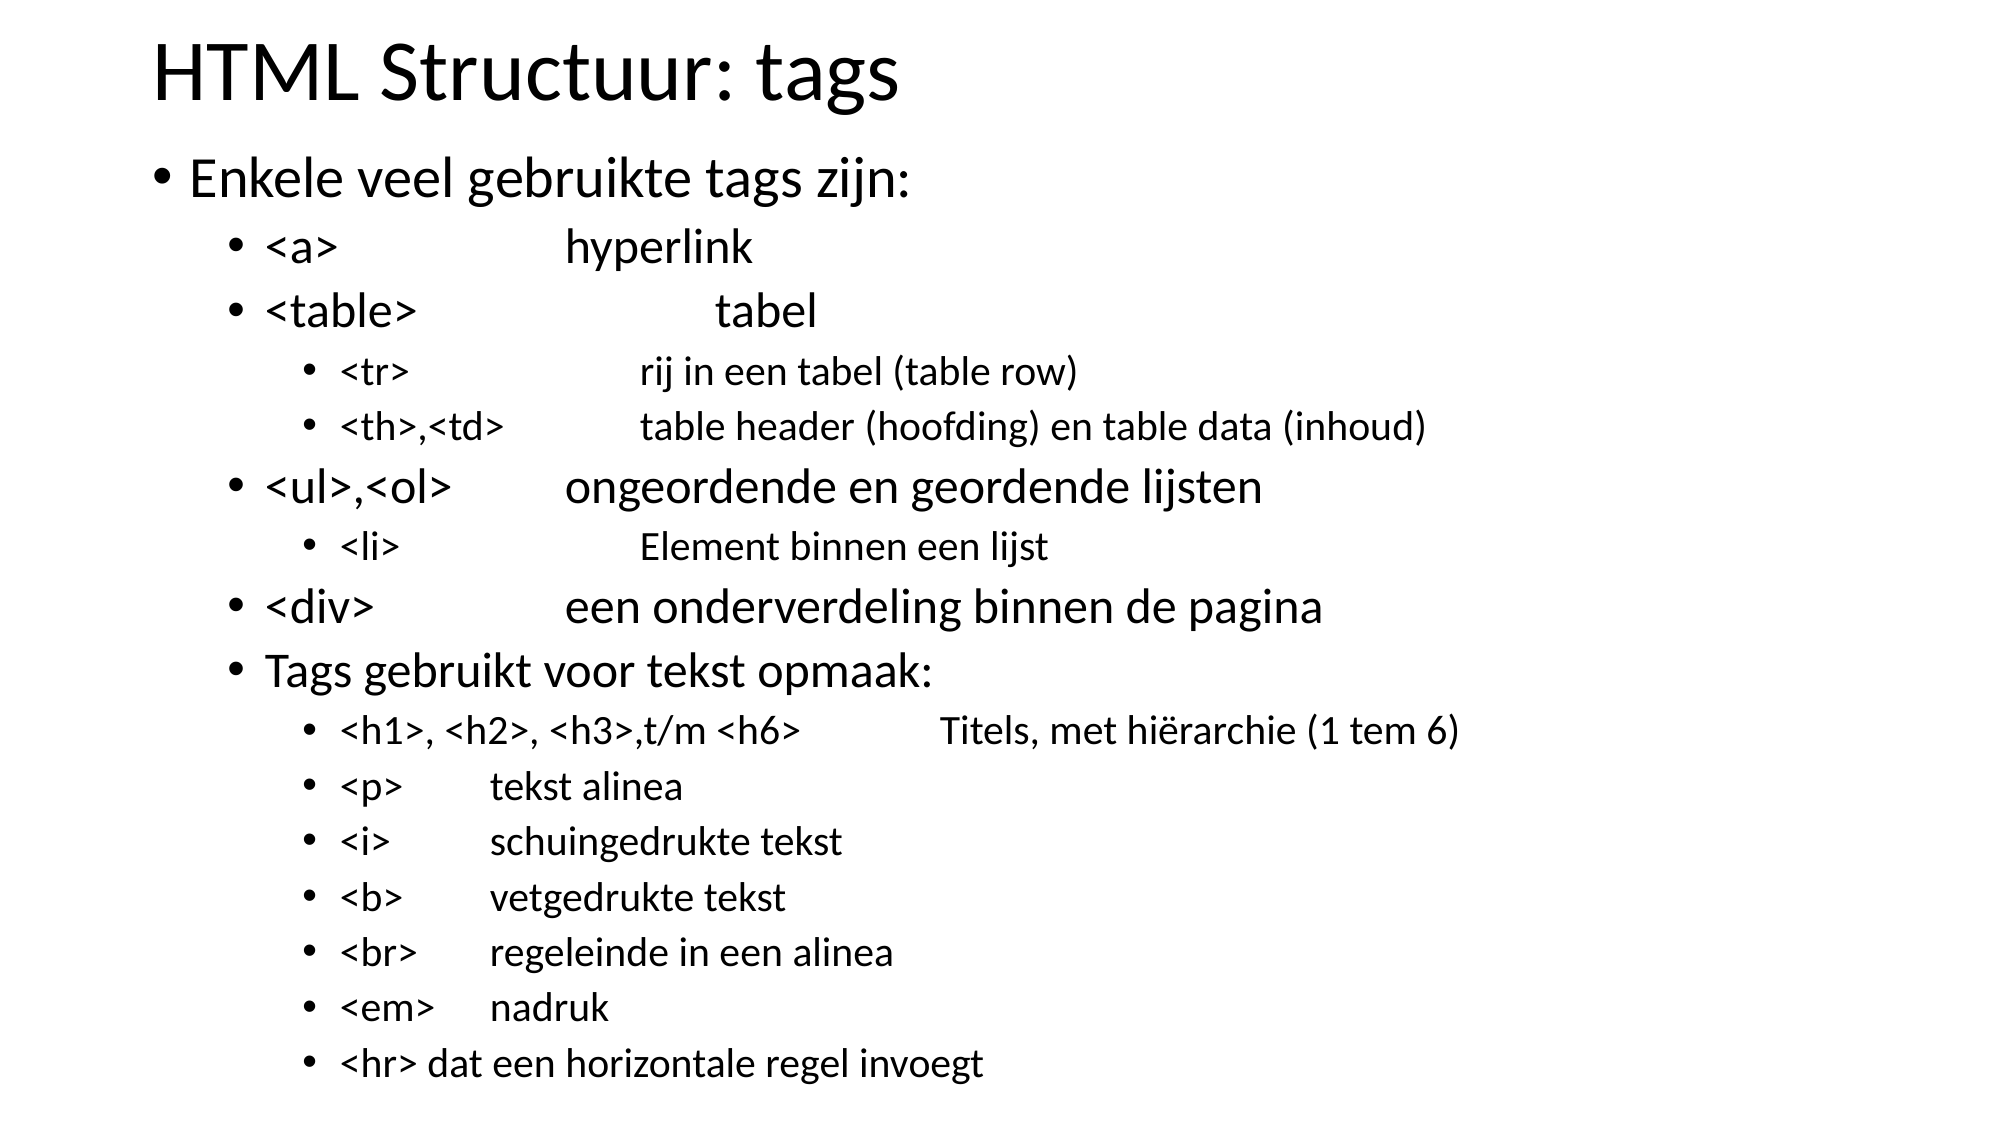

# HTML Structuur: tags
Enkele veel gebruikte tags zijn:
<a> 		hyperlink
<table> 		tabel
<tr>		rij in een tabel (table row)
<th>,<td>	table header (hoofding) en table data (inhoud)
<ul>,<ol>	ongeordende en geordende lijsten
<li>		Element binnen een lijst
<div> 		een onderverdeling binnen de pagina
Tags gebruikt voor tekst opmaak:
<h1>, <h2>, <h3>,t/m <h6> 	Titels, met hiërarchie (1 tem 6)
<p> 	tekst alinea
<i> 	schuingedrukte tekst
<b> 	vetgedrukte tekst
<br> 	regeleinde in een alinea
<em> 	nadruk
<hr> dat een horizontale regel invoegt